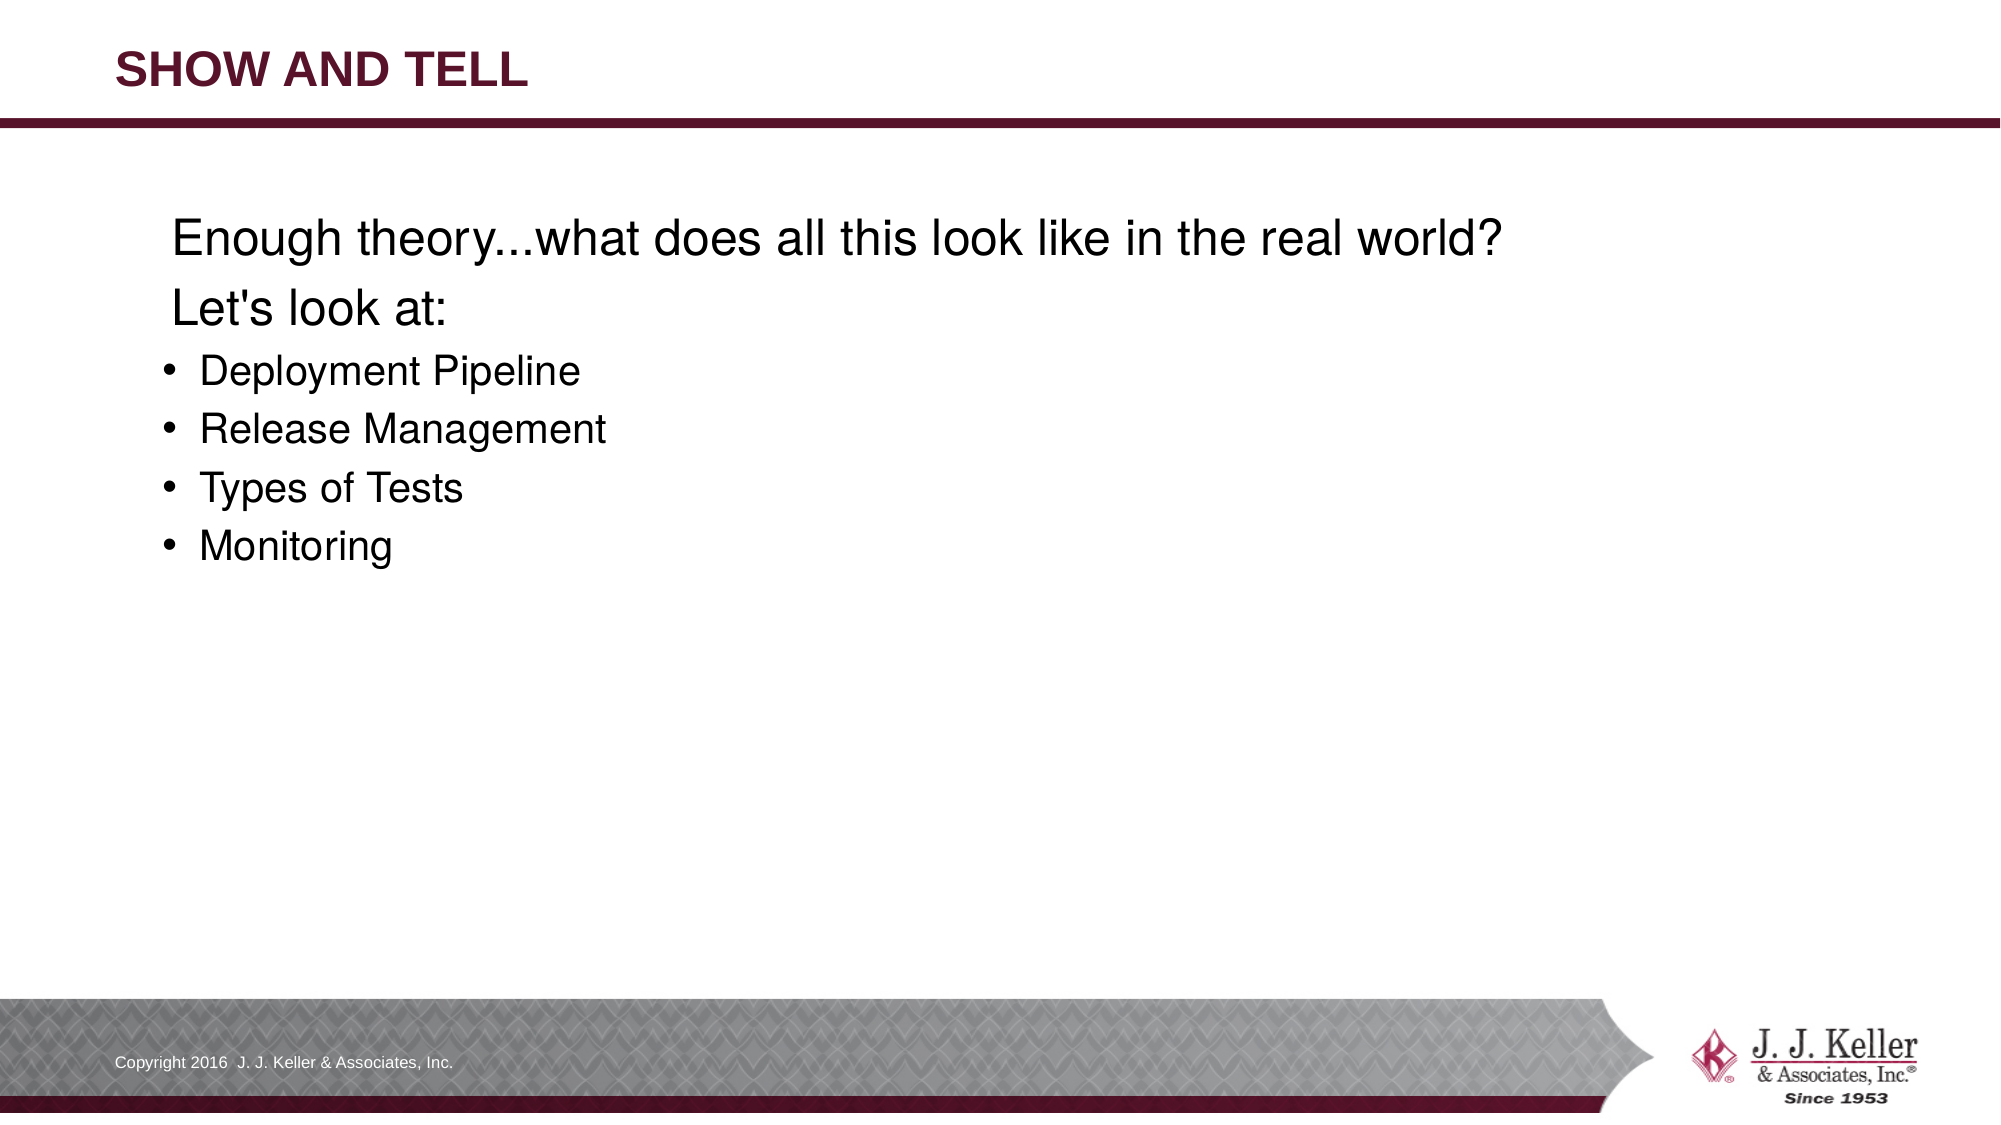

# Show and tell
Enough theory...what does all this look like in the real world?
Let's look at:
Deployment Pipeline
Release Management
Types of Tests
Monitoring